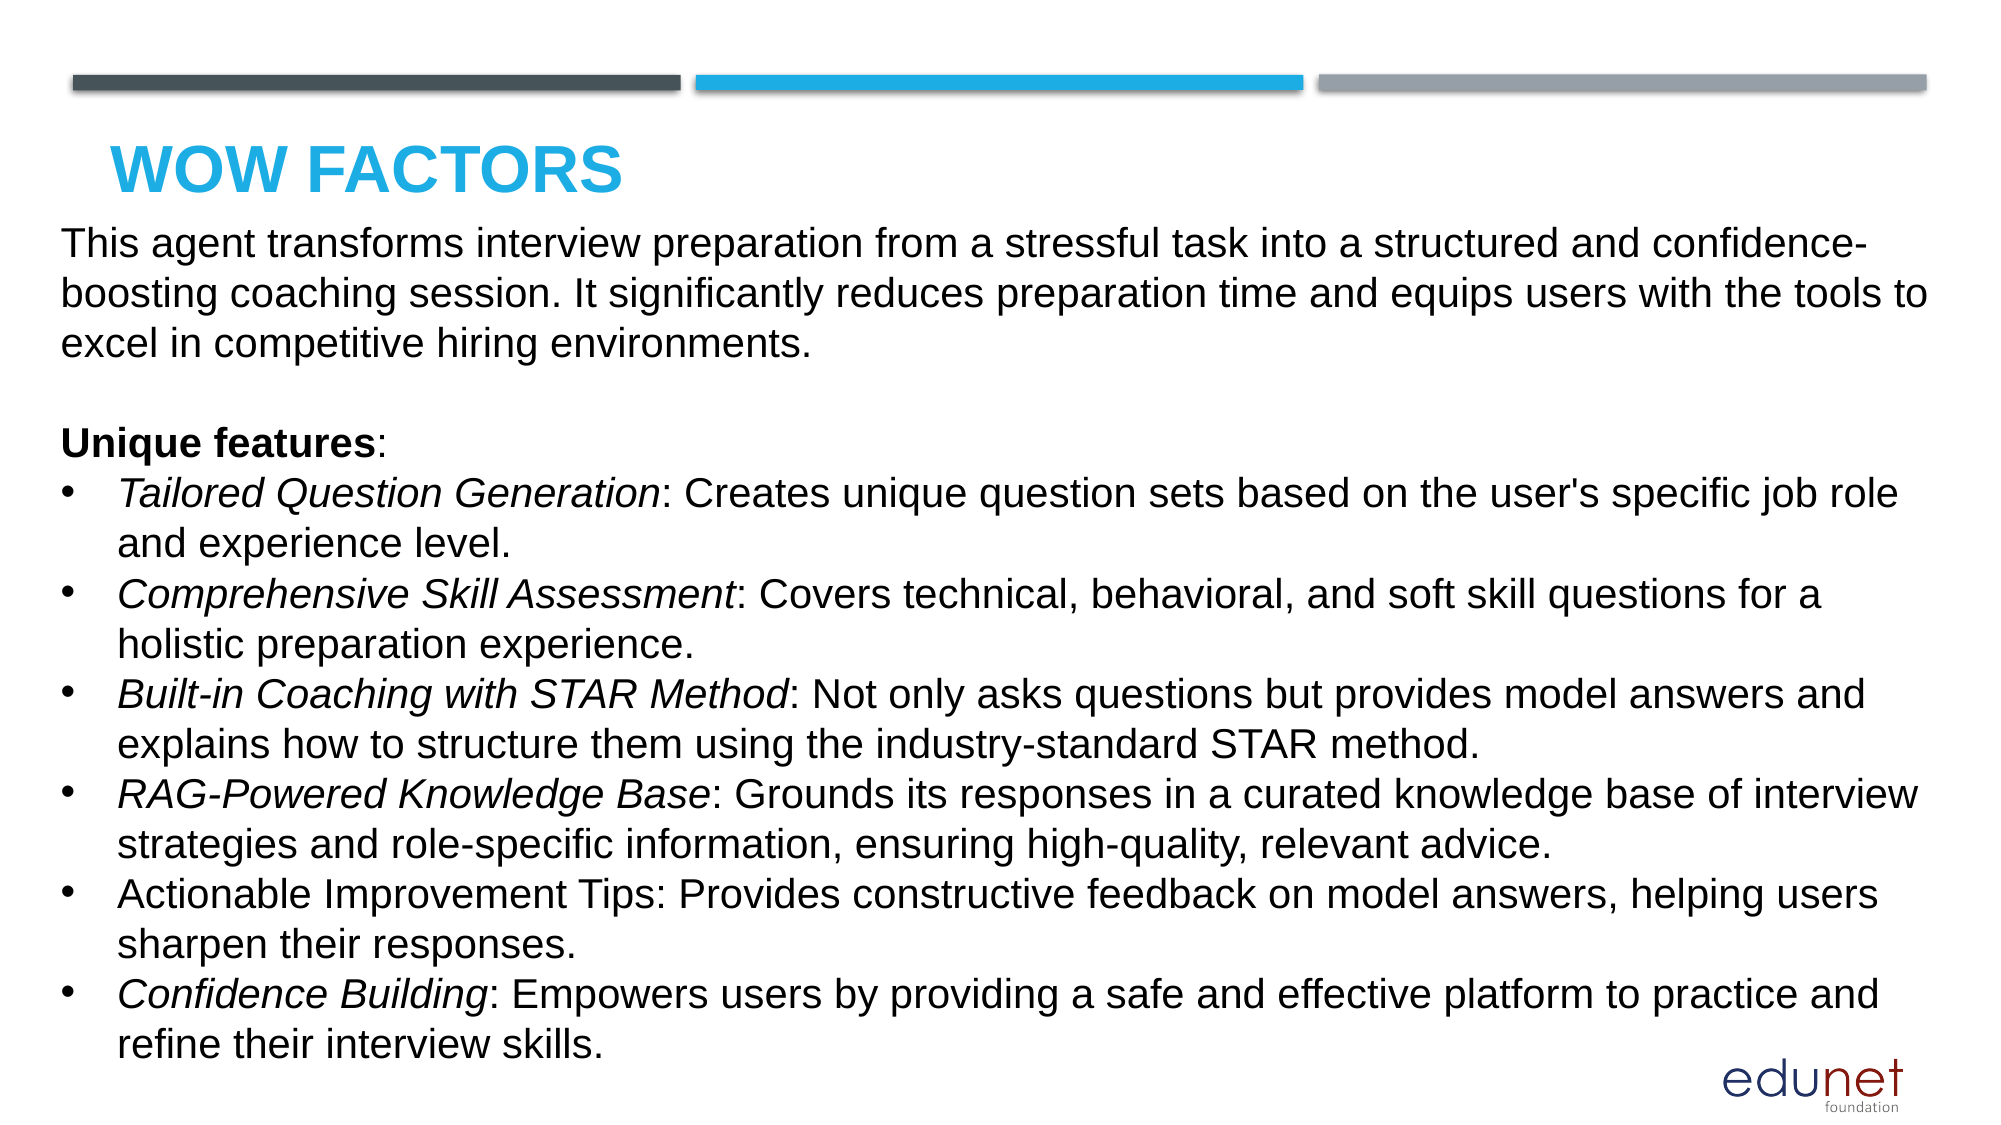

# Wow factors
This agent transforms interview preparation from a stressful task into a structured and confidence-boosting coaching session. It significantly reduces preparation time and equips users with the tools to excel in competitive hiring environments.

Unique features:
Tailored Question Generation: Creates unique question sets based on the user's specific job role and experience level.
Comprehensive Skill Assessment: Covers technical, behavioral, and soft skill questions for a holistic preparation experience.
Built-in Coaching with STAR Method: Not only asks questions but provides model answers and explains how to structure them using the industry-standard STAR method.
RAG-Powered Knowledge Base: Grounds its responses in a curated knowledge base of interview strategies and role-specific information, ensuring high-quality, relevant advice.
Actionable Improvement Tips: Provides constructive feedback on model answers, helping users sharpen their responses.
Confidence Building: Empowers users by providing a safe and effective platform to practice and refine their interview skills.